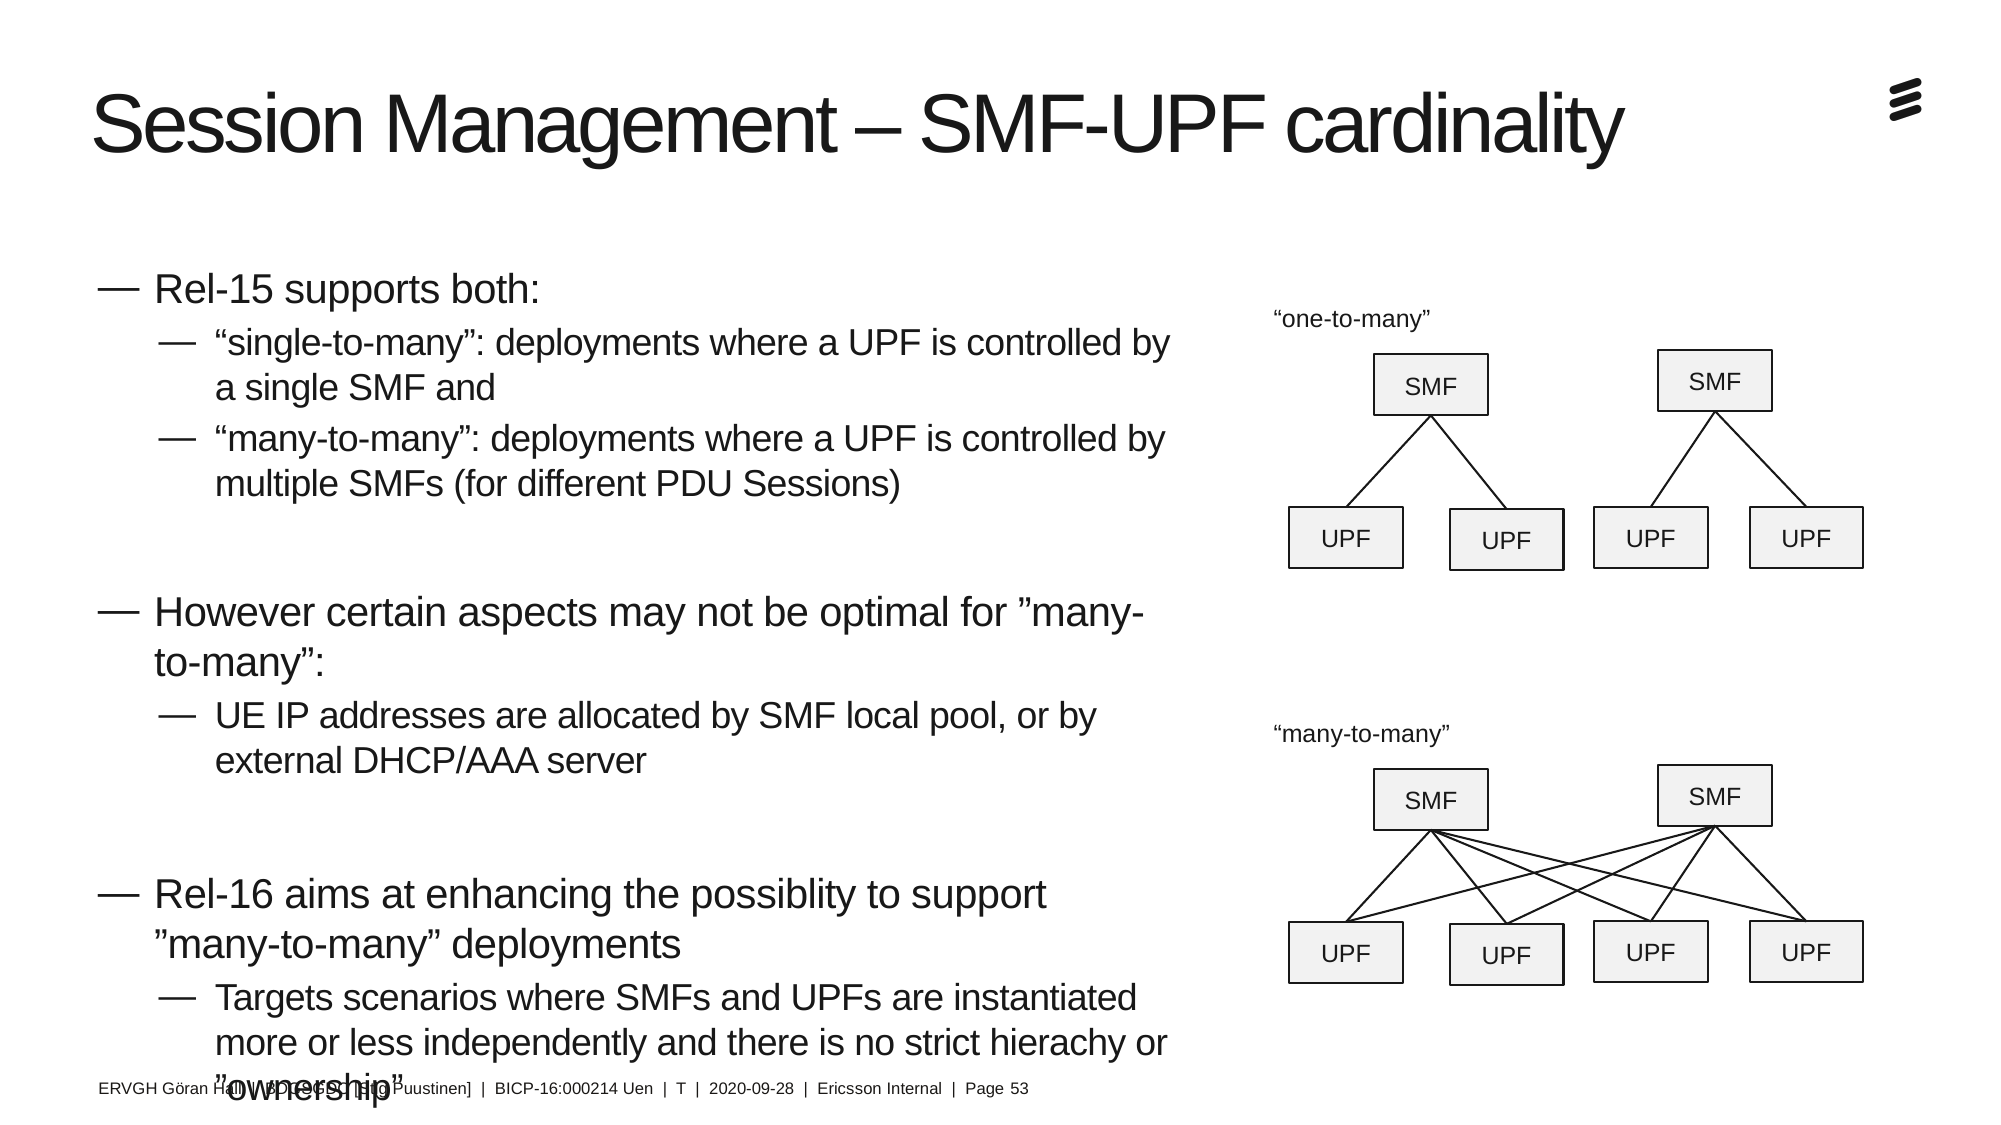

# Session Management – SMF-UPF cardinality
Rel-15 supports both:
“single-to-many”: deployments where a UPF is controlled by a single SMF and
“many-to-many”: deployments where a UPF is controlled by multiple SMFs (for different PDU Sessions)

However certain aspects may not be optimal for ”many-to-many”:
UE IP addresses are allocated by SMF local pool, or by external DHCP/AAA server

Rel-16 aims at enhancing the possiblity to support ”many-to-many” deployments
Targets scenarios where SMFs and UPFs are instantiated more or less independently and there is no strict hierachy or ”ownership”

“one-to-many”
SMF
SMF
UPF
UPF
UPF
UPF
“many-to-many”
SMF
SMF
UPF
UPF
UPF
UPF